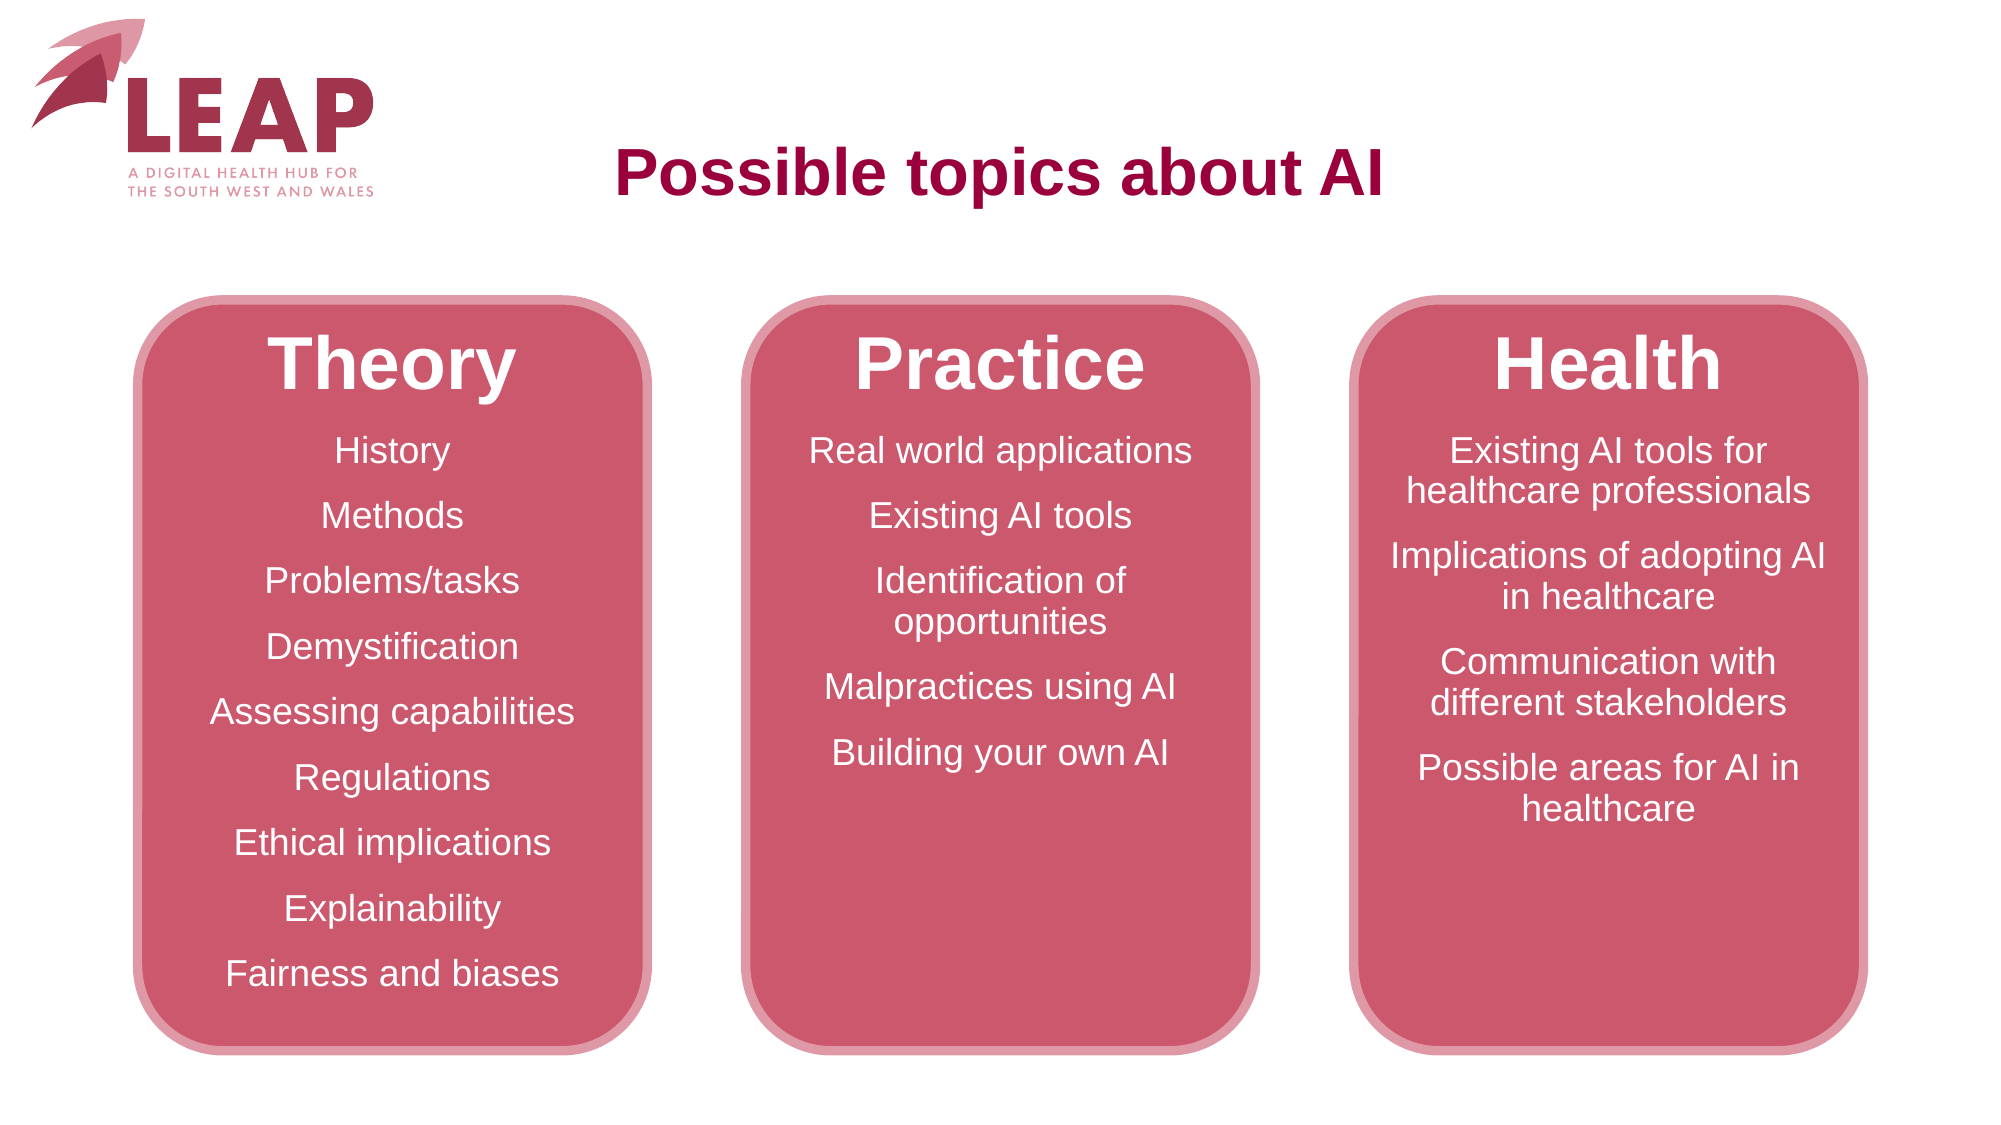

# Possible topics about AI
Theory
History
Methods
Problems/tasks
Demystification
Assessing capabilities
Regulations
Ethical implications
Explainability
Fairness and biases
Practice
Real world applications
Existing AI tools
Identification of opportunities
Malpractices using AI
Building your own AI
Health
Existing AI tools for healthcare professionals
Implications of adopting AI in healthcare
Communication with different stakeholders
Possible areas for AI in healthcare